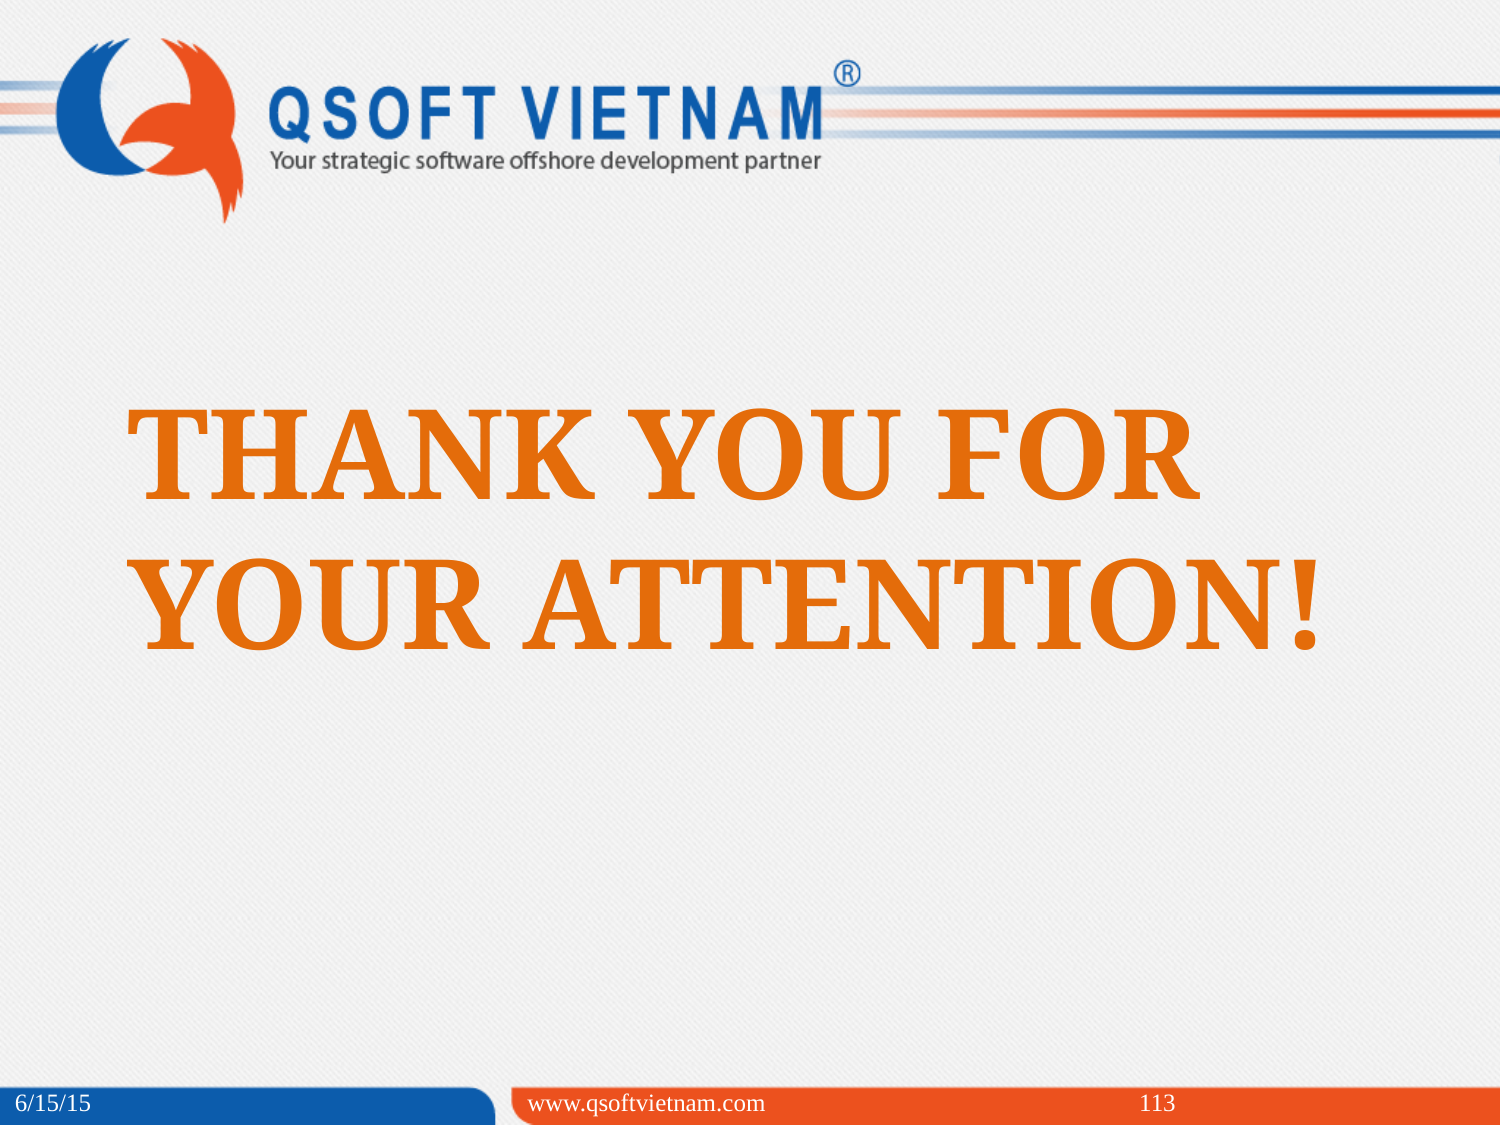

THANK YOU FOR YOUR ATTENTION!
6/15/15
www.qsoftvietnam.com
113